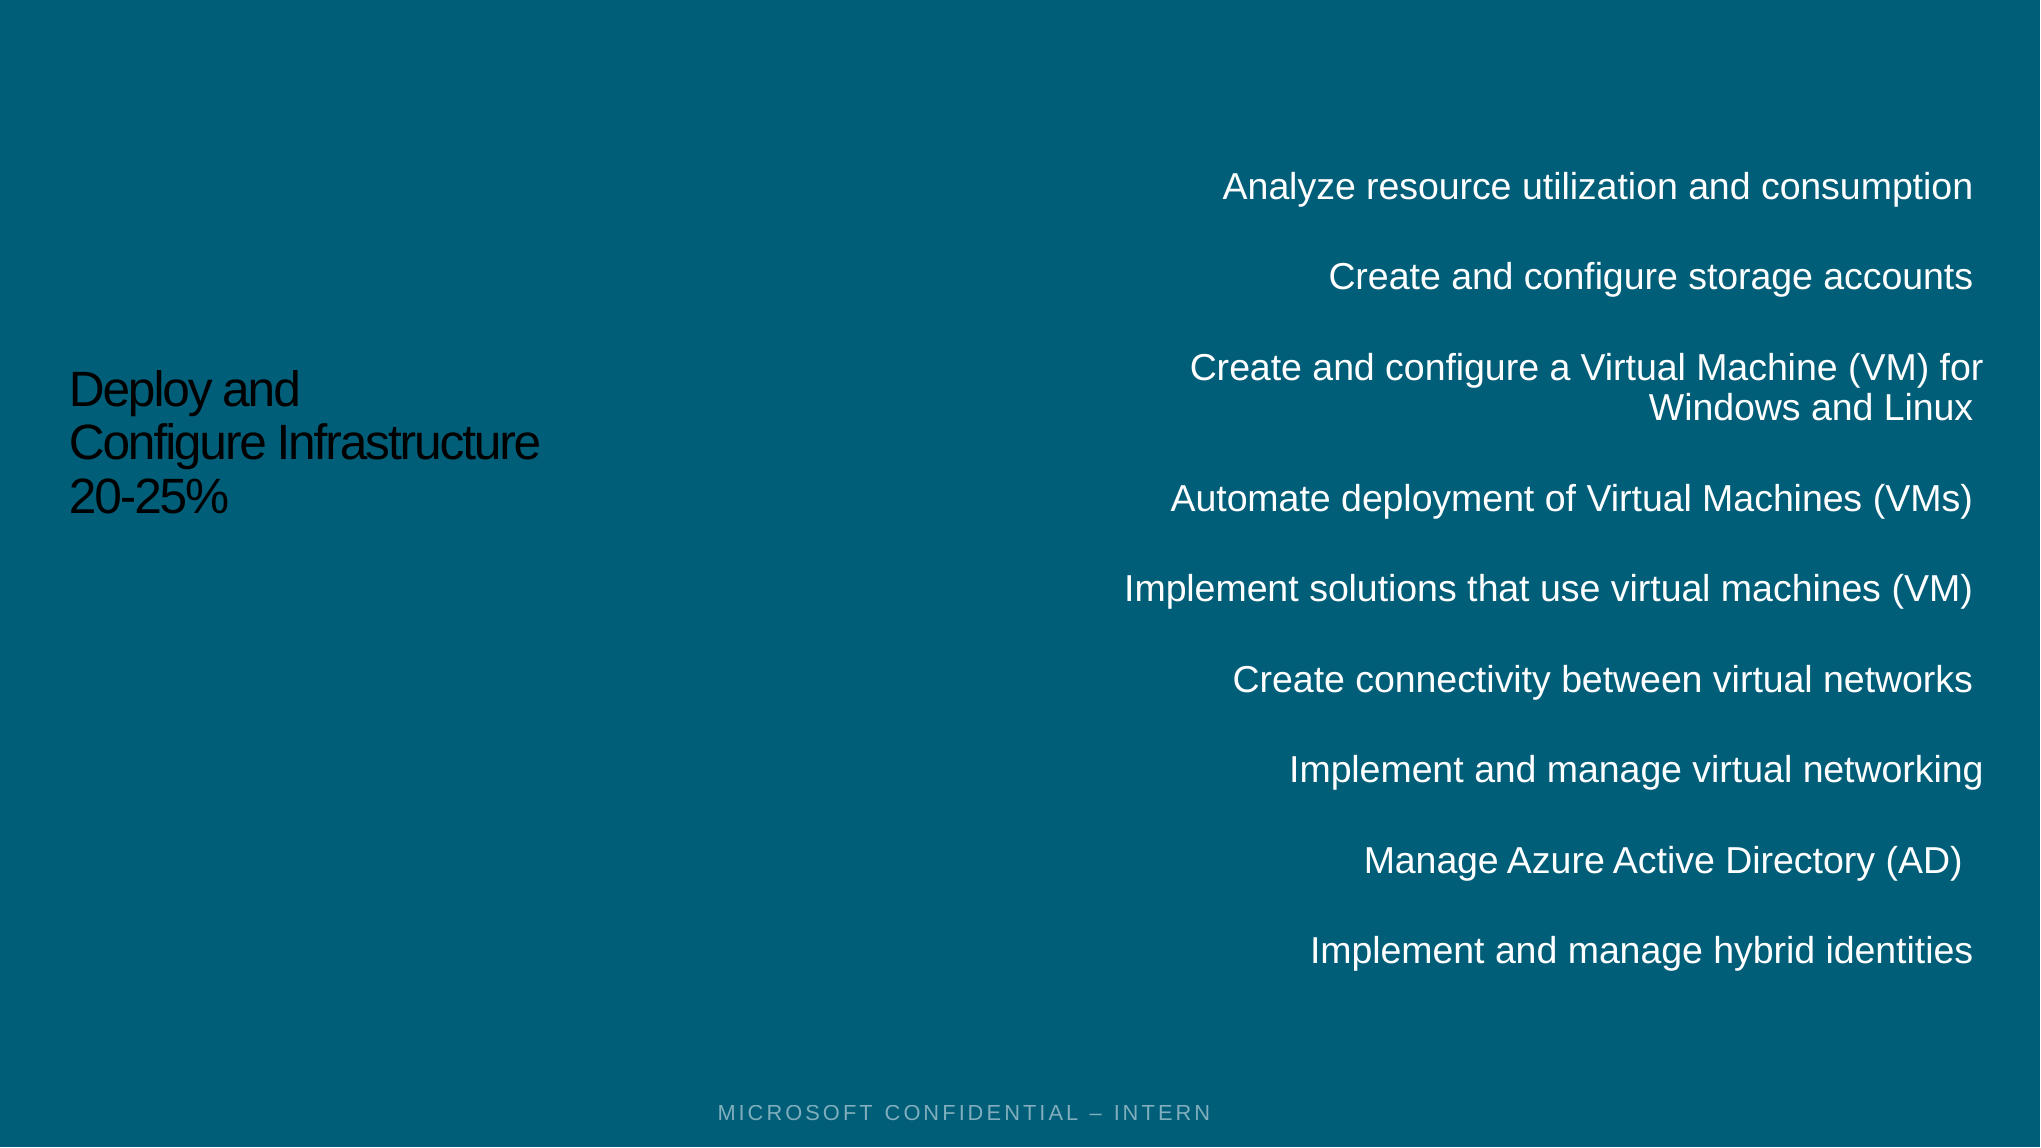

Analyze resource utilization and consumption
Create and configure storage accounts
Create and configure a Virtual Machine (VM) for Windows and Linux
Automate deployment of Virtual Machines (VMs)
Implement solutions that use virtual machines (VM)
Create connectivity between virtual networks
Implement and manage virtual networking
Manage Azure Active Directory (AD)
Implement and manage hybrid identities
# Deploy and Configure Infrastructure 20-25%